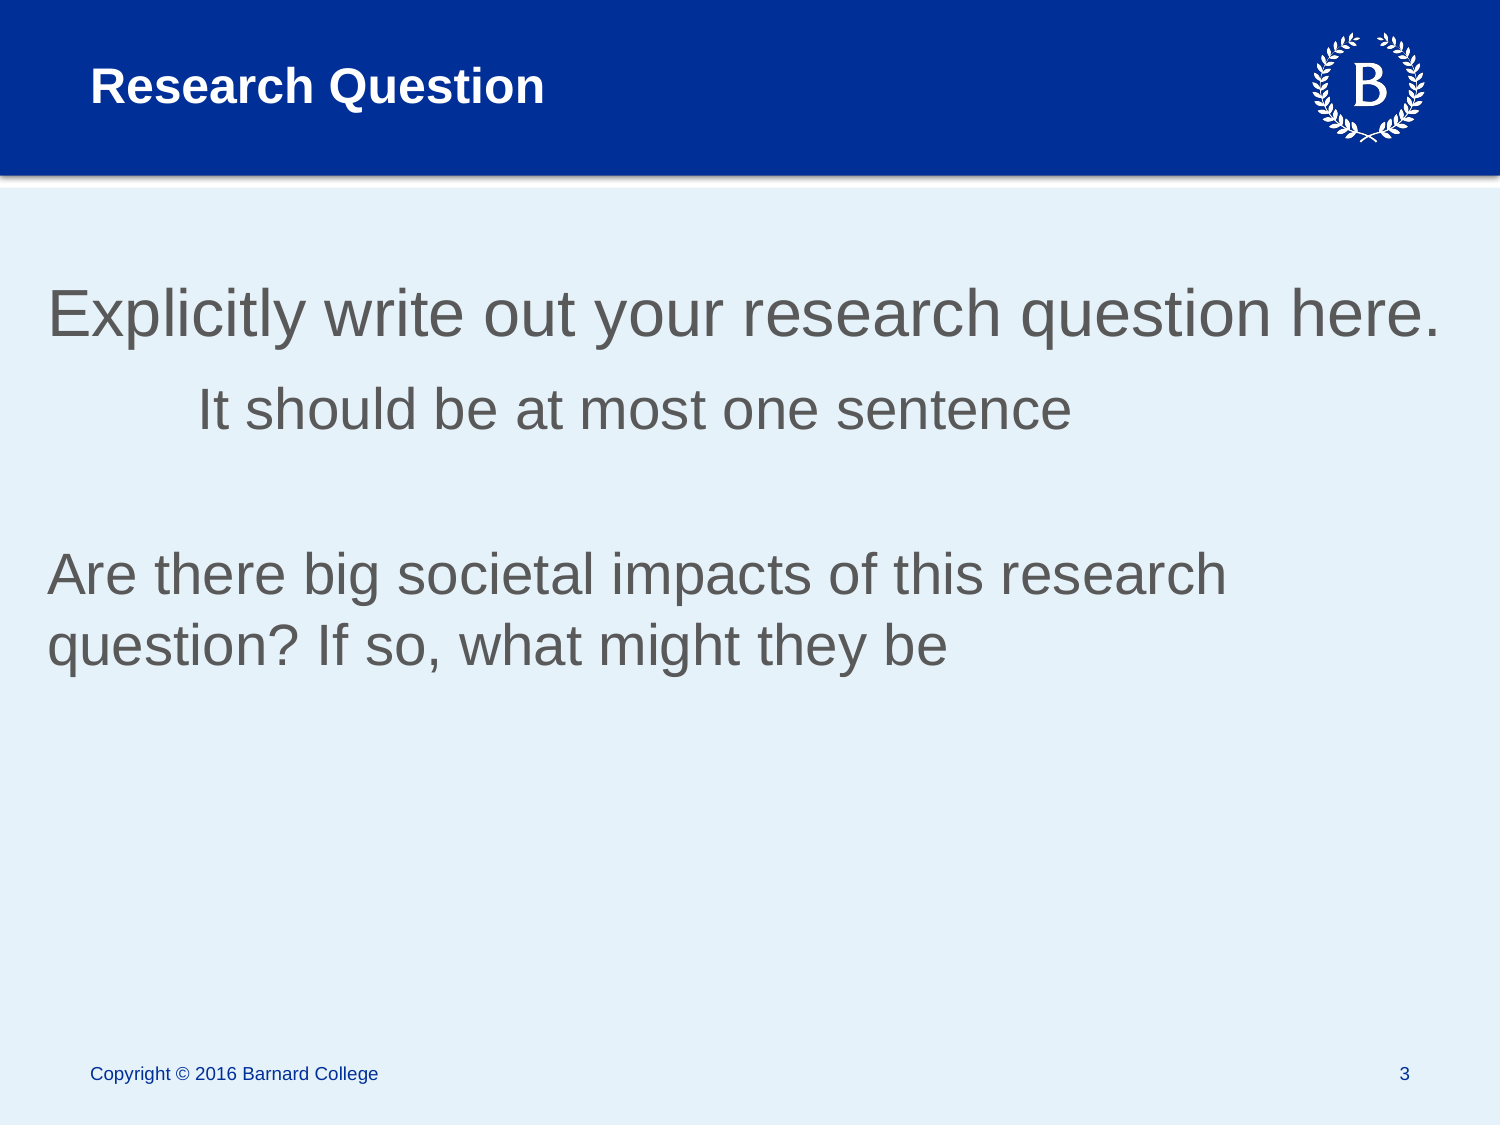

# Research Question
Explicitly write out your research question here.
	It should be at most one sentence

Are there big societal impacts of this research question? If so, what might they be
Copyright © 2016 Barnard College
3